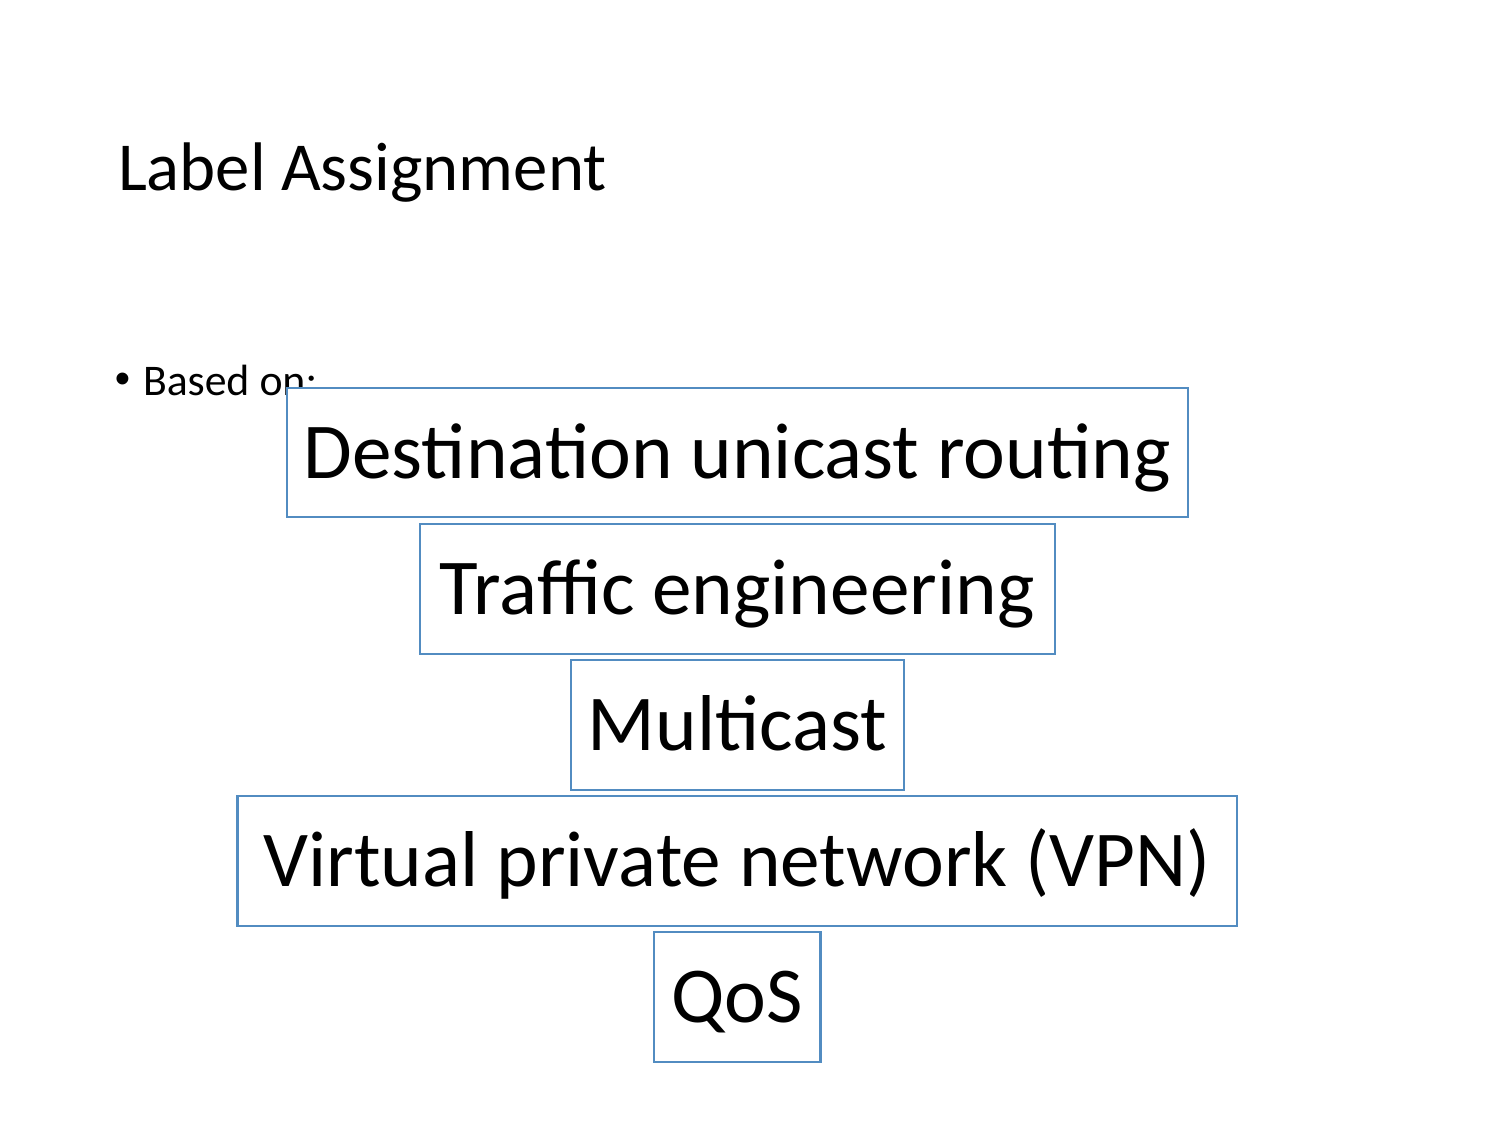

# Label Assignment
Based on:
Destination unicast routing
Traffic engineering
Multicast
Virtual private network (VPN)
QoS